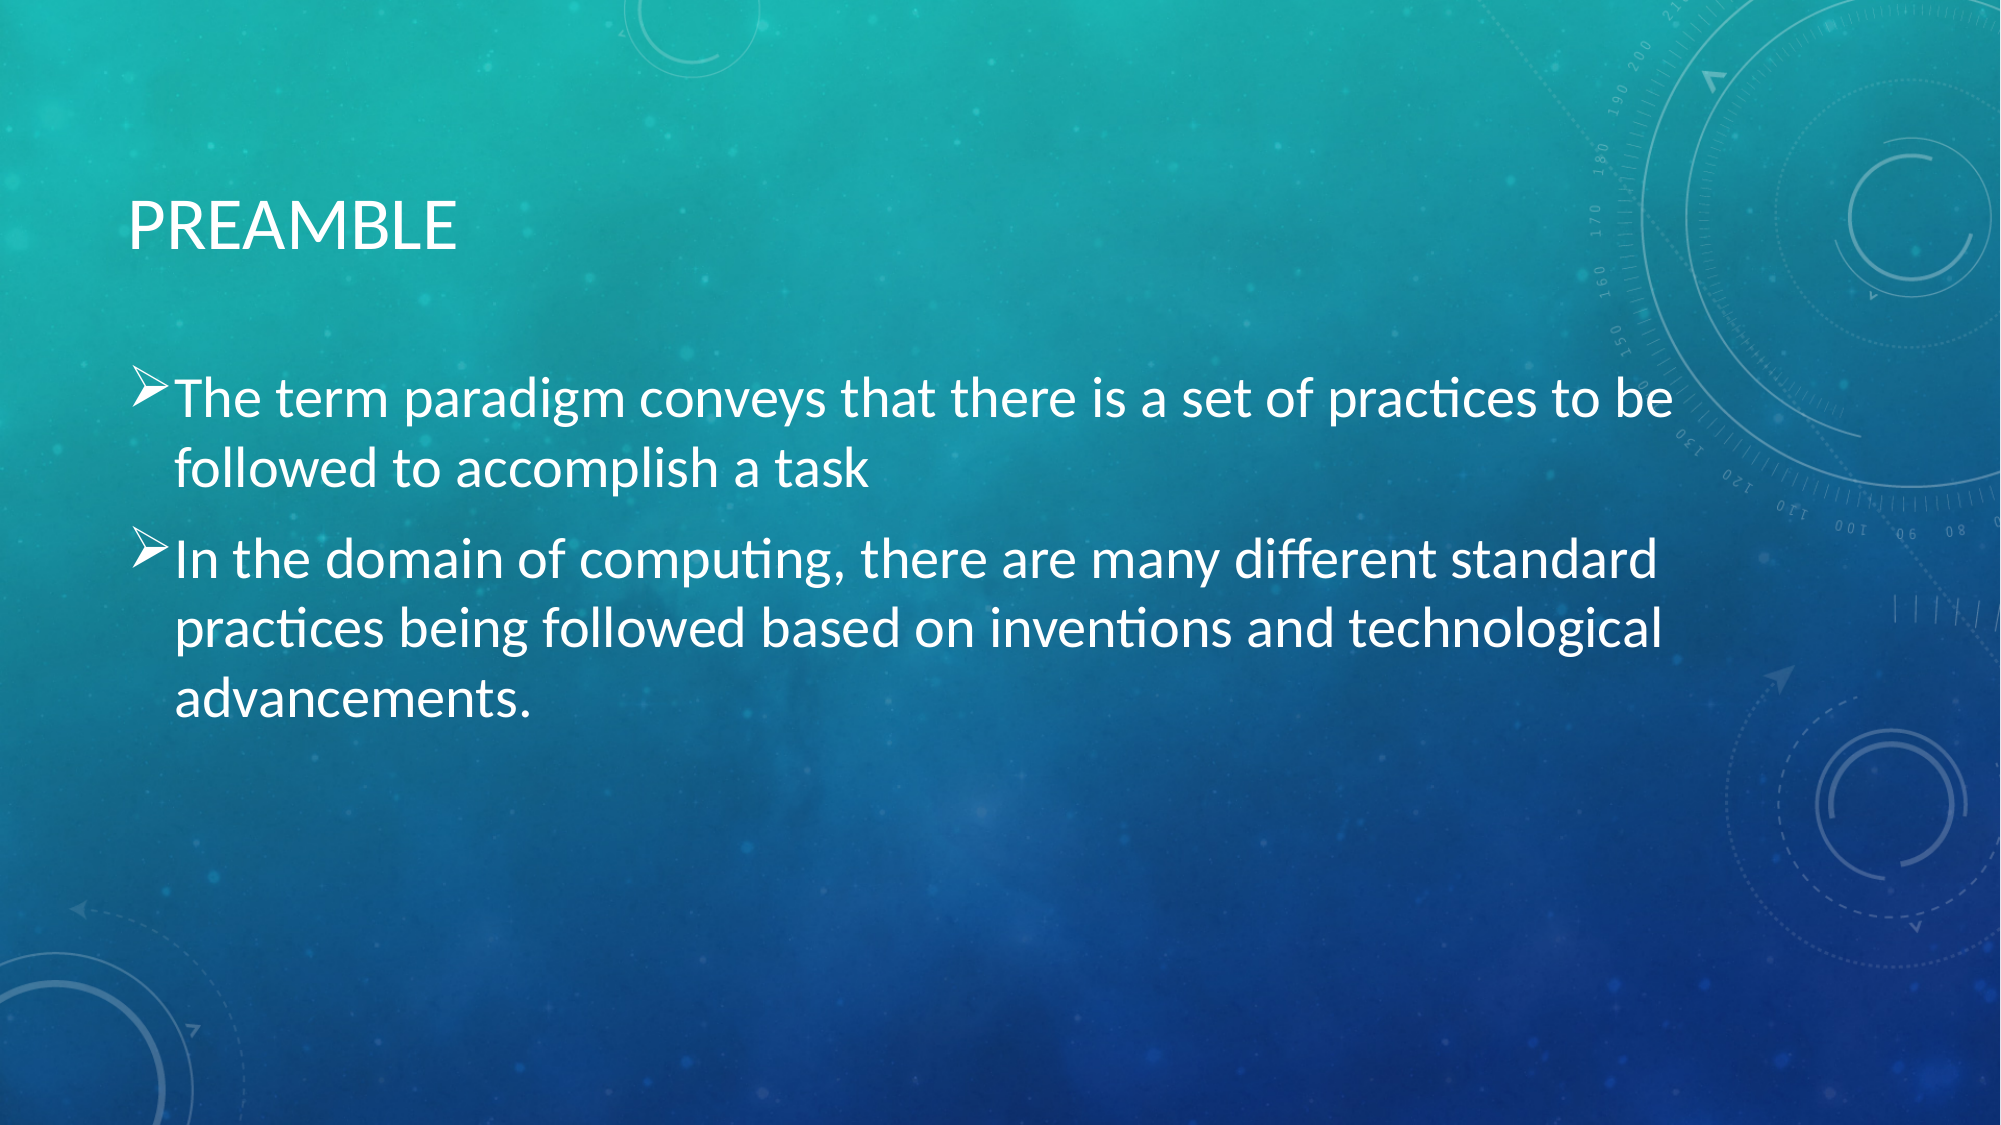

# Preamble
The term paradigm conveys that there is a set of practices to be followed to accomplish a task
In the domain of computing, there are many different standard practices being followed based on inventions and technological advancements.